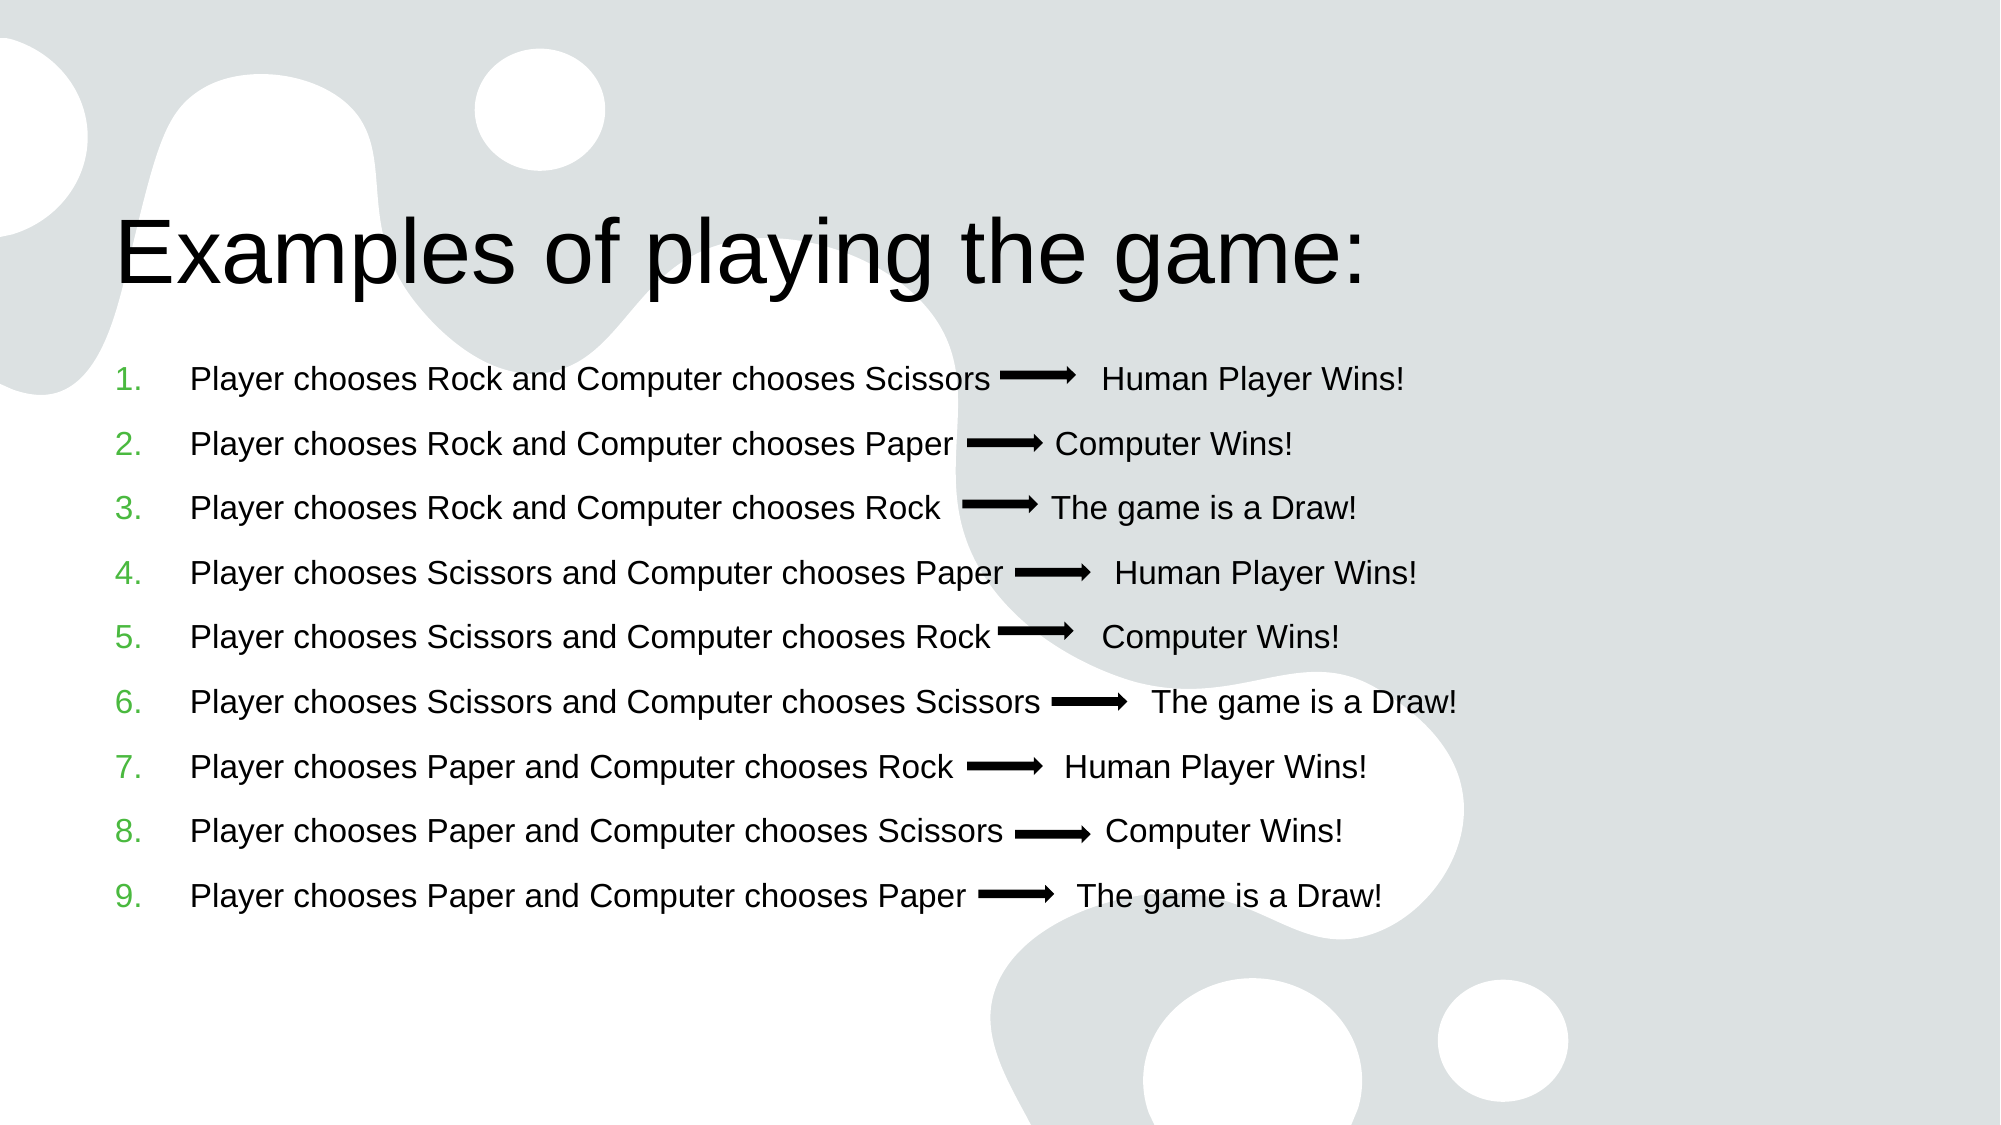

# Examples of playing the game:
Player chooses Rock and Computer chooses Scissors            Human Player Wins!
Player chooses Rock and Computer chooses Paper           Computer Wins!
Player chooses Rock and Computer chooses Rock            The game is a Draw!
Player chooses Scissors and Computer chooses Paper            Human Player Wins!
Player chooses Scissors and Computer chooses Rock            Computer Wins!
Player chooses Scissors and Computer chooses Scissors            The game is a Draw!
Player chooses Paper and Computer chooses Rock            Human Player Wins!
Player chooses Paper and Computer chooses Scissors           Computer Wins!
Player chooses Paper and Computer chooses Paper            The game is a Draw!